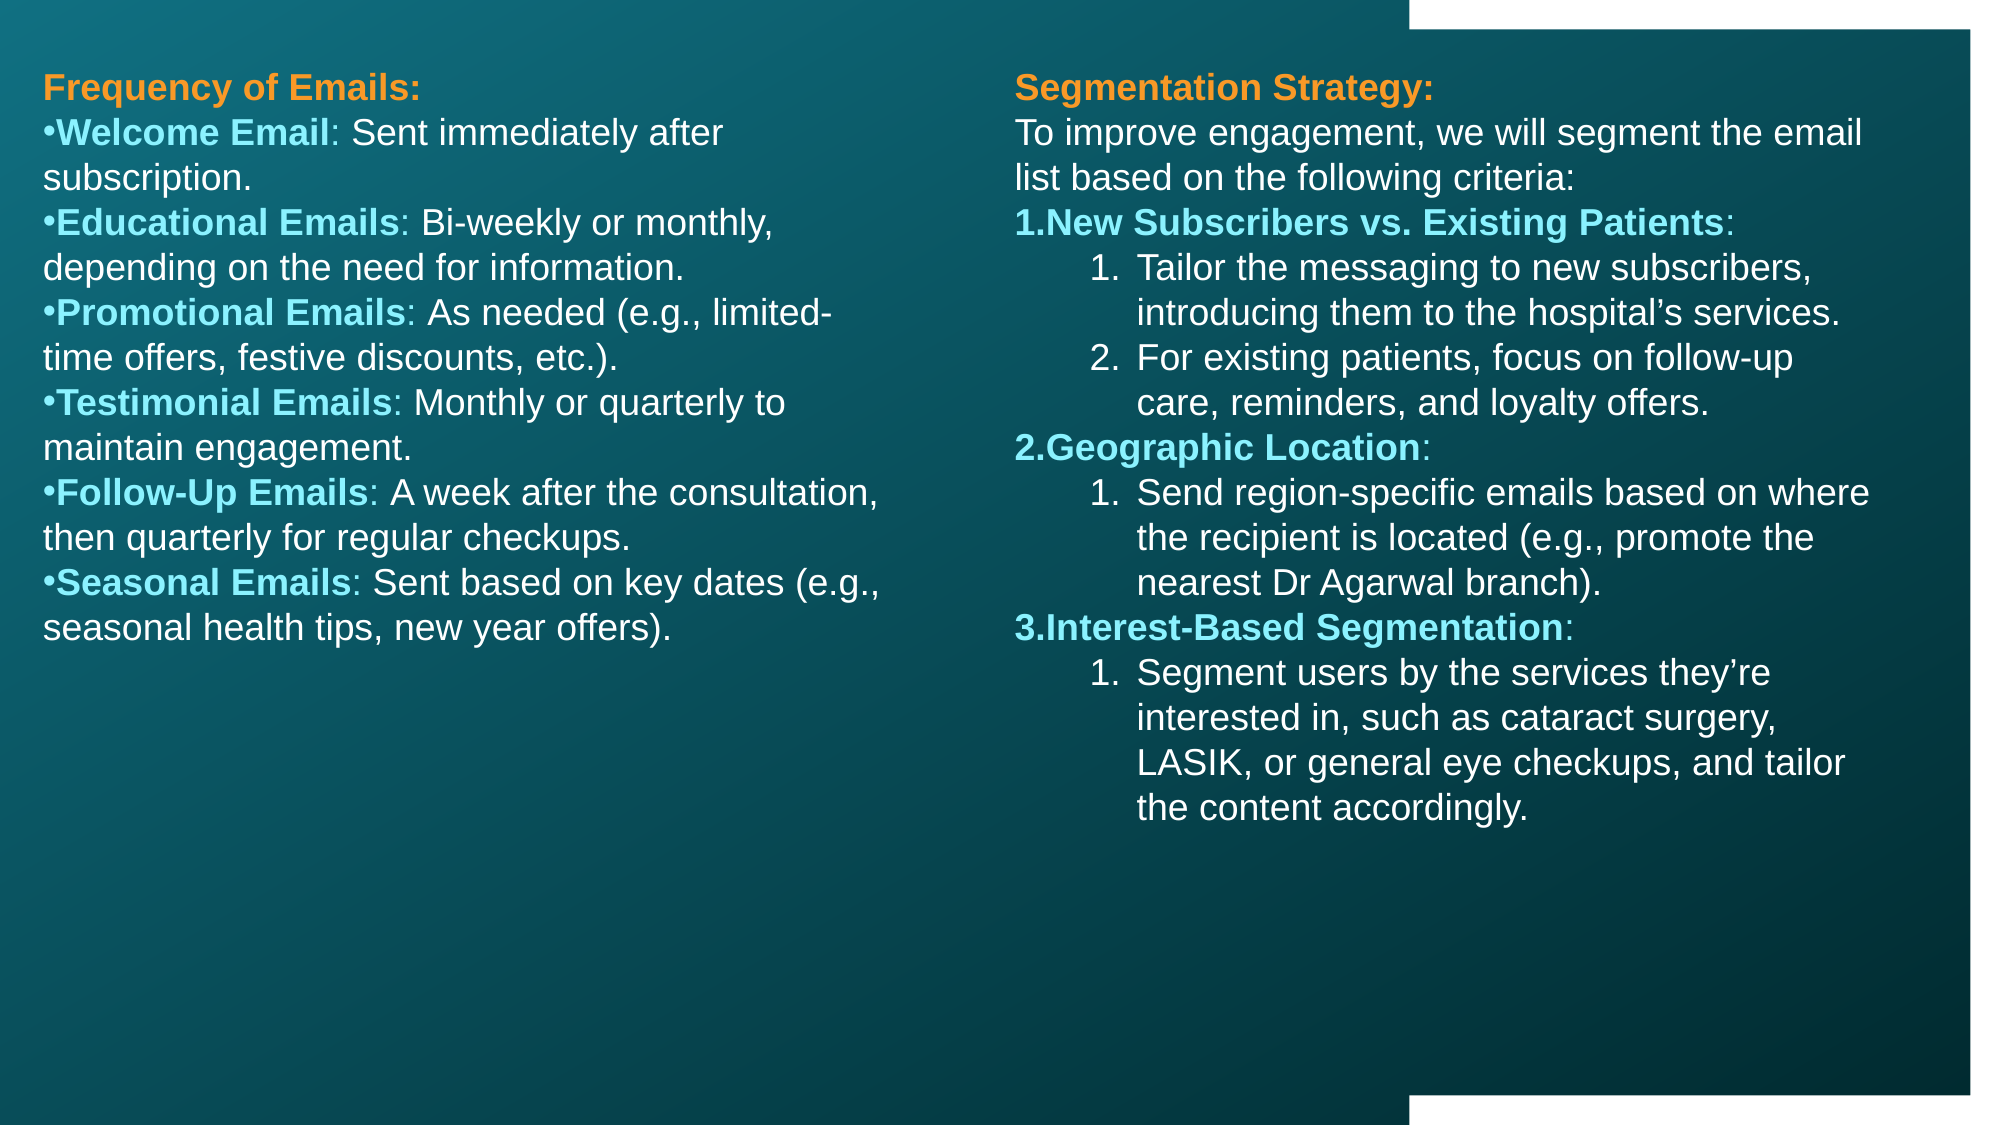

Frequency of Emails:
Welcome Email: Sent immediately after subscription.
Educational Emails: Bi-weekly or monthly, depending on the need for information.
Promotional Emails: As needed (e.g., limited-time offers, festive discounts, etc.).
Testimonial Emails: Monthly or quarterly to maintain engagement.
Follow-Up Emails: A week after the consultation, then quarterly for regular checkups.
Seasonal Emails: Sent based on key dates (e.g., seasonal health tips, new year offers).
Segmentation Strategy:
To improve engagement, we will segment the email list based on the following criteria:
New Subscribers vs. Existing Patients:
Tailor the messaging to new subscribers, introducing them to the hospital’s services.
For existing patients, focus on follow-up care, reminders, and loyalty offers.
Geographic Location:
Send region-specific emails based on where the recipient is located (e.g., promote the nearest Dr Agarwal branch).
Interest-Based Segmentation:
Segment users by the services they’re interested in, such as cataract surgery, LASIK, or general eye checkups, and tailor the content accordingly.